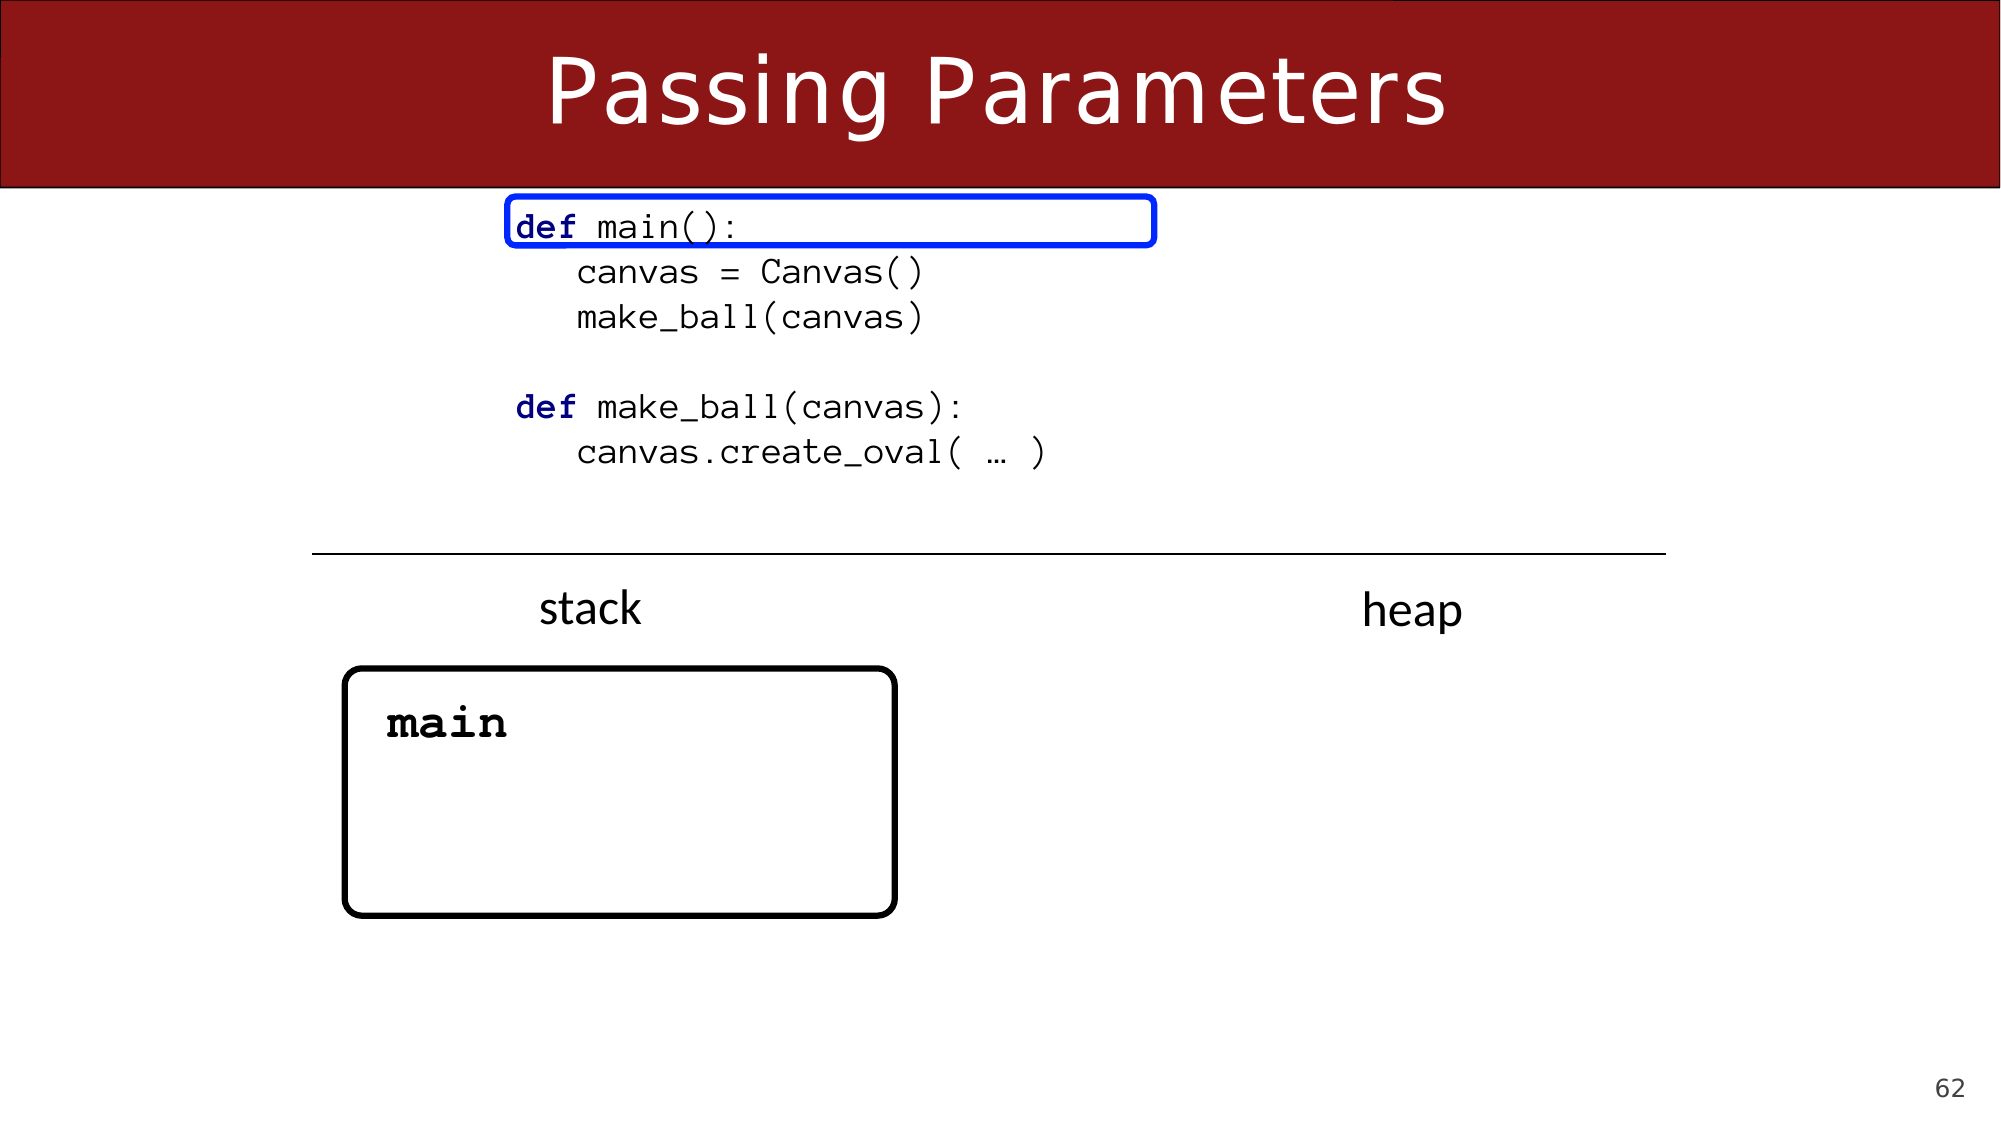

# Passing Parameters
def main():
   canvas = Canvas()
   make_ball(canvas)

def make_ball(canvas):
   canvas.create_oval( … )

stack
heap

main